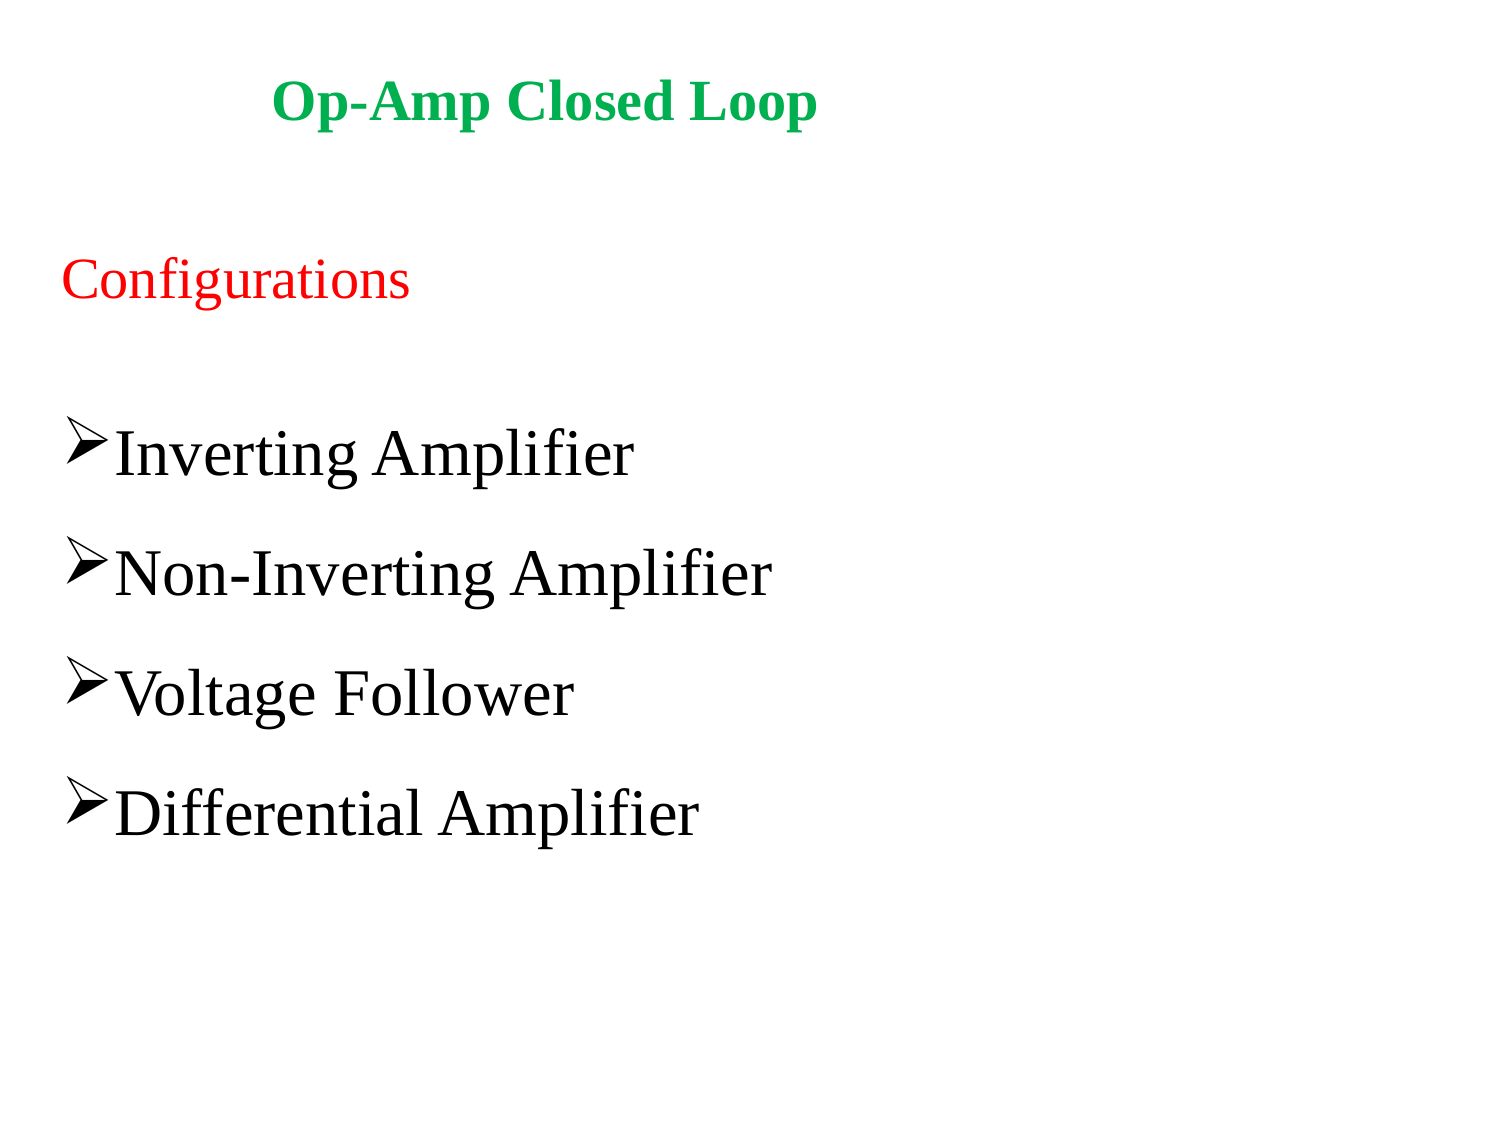

Op-Amp Closed Loop
Configurations
Inverting Amplifier
Non-Inverting Amplifier
Voltage Follower
Differential Amplifier